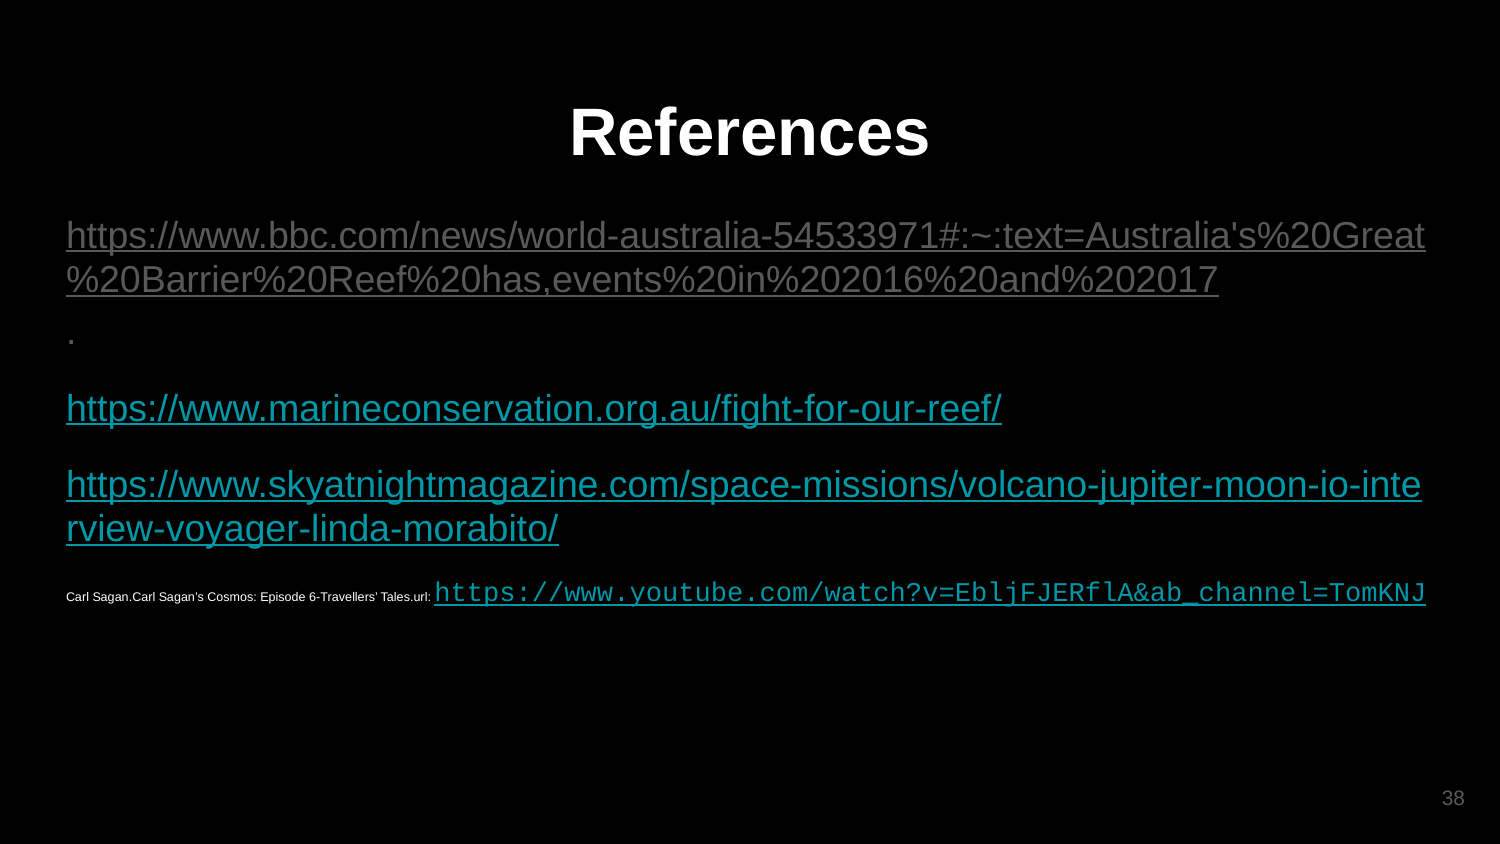

# References
https://www.bbc.com/news/world-australia-54533971#:~:text=Australia's%20Great%20Barrier%20Reef%20has,events%20in%202016%20and%202017.
https://www.marineconservation.org.au/fight-for-our-reef/
https://www.skyatnightmagazine.com/space-missions/volcano-jupiter-moon-io-interview-voyager-linda-morabito/
Carl Sagan.Carl Sagan’s Cosmos: Episode 6-Travellers’ Tales.url: https://www.youtube.com/watch?v=EbljFJERflA&ab_channel=TomKNJ

38